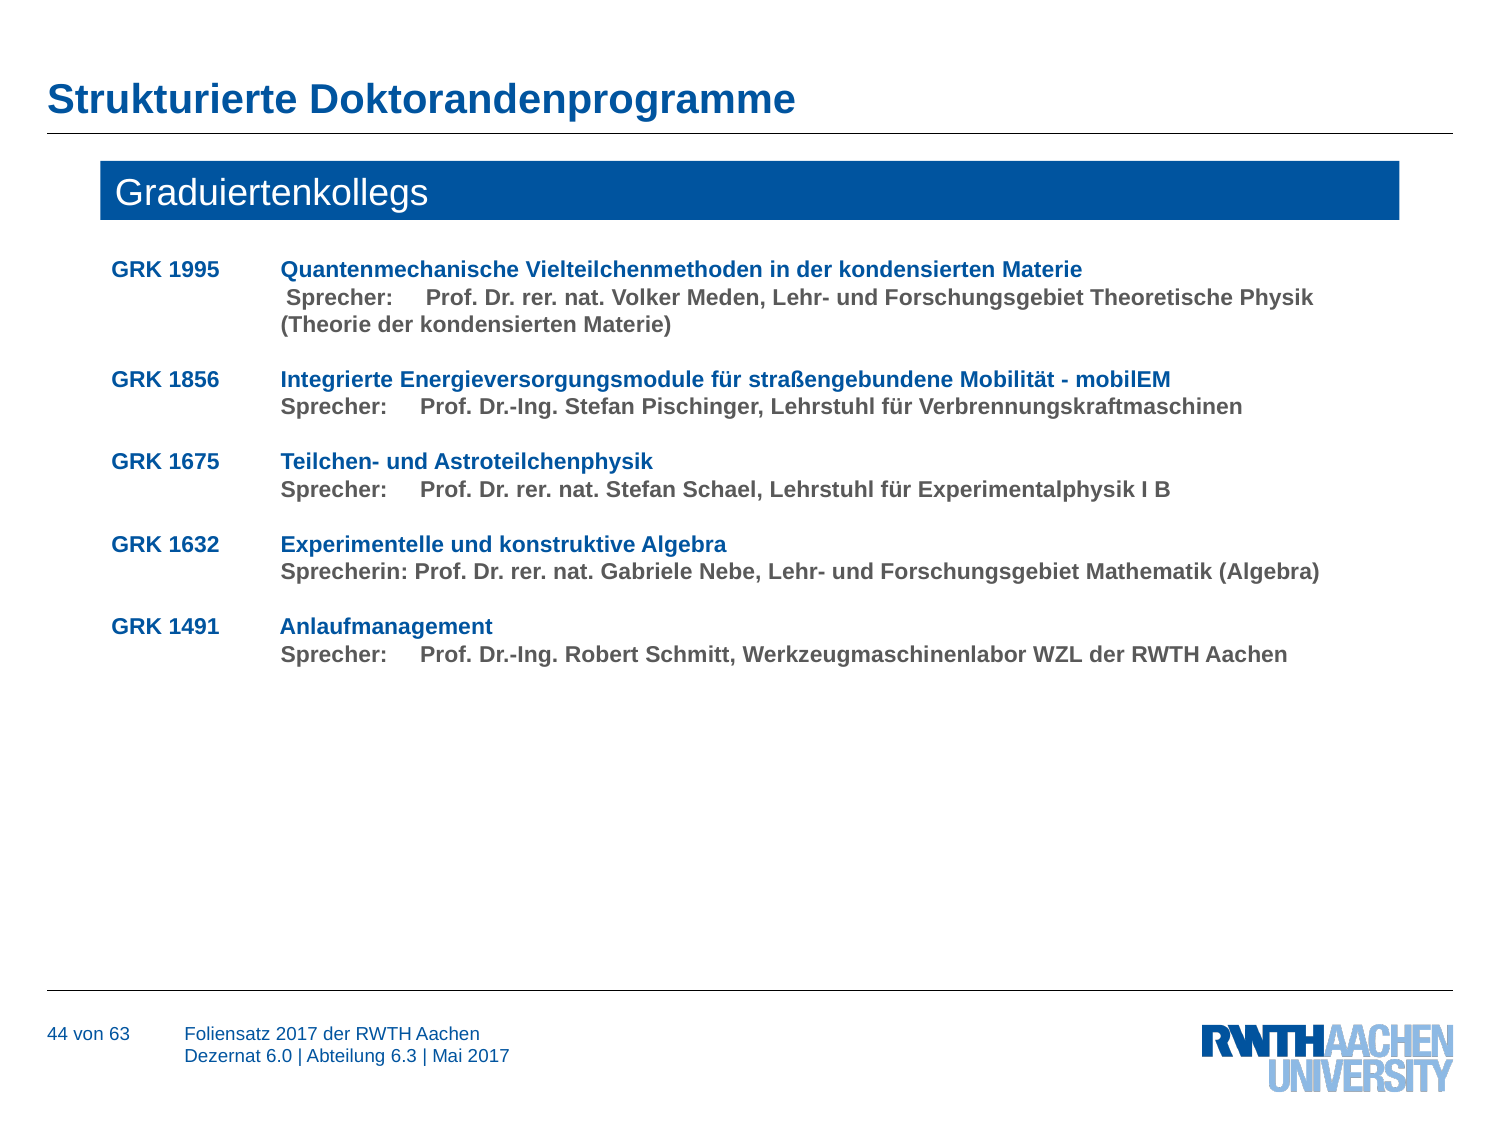

# Strukturierte Doktorandenprogramme
Graduiertenkollegs

GRK 1995 	   Quantenmechanische Vielteilchenmethoden in der kondensierten Materie
                           Sprecher:     Prof. Dr. rer. nat. Volker Meden, Lehr- und Forschungsgebiet Theoretische Physik 	   (Theorie der kondensierten Materie)

GRK 1856	   Integrierte Energieversorgungsmodule für straßengebundene Mobilität - mobilEM
	   Sprecher:     Prof. Dr.-Ing. Stefan Pischinger, Lehrstuhl für Verbrennungskraftmaschinen

GRK 1675	   Teilchen- und Astroteilchenphysik
	   Sprecher:     Prof. Dr. rer. nat. Stefan Schael, Lehrstuhl für Experimentalphysik I B

GRK 1632	   Experimentelle und konstruktive Algebra
	   Sprecherin: Prof. Dr. rer. nat. Gabriele Nebe, Lehr- und Forschungsgebiet Mathematik (Algebra)

GRK 1491	   Anlaufmanagement
	   Sprecher:     Prof. Dr.-Ing. Robert Schmitt, Werkzeugmaschinenlabor WZL der RWTH Aachen

44 von 63